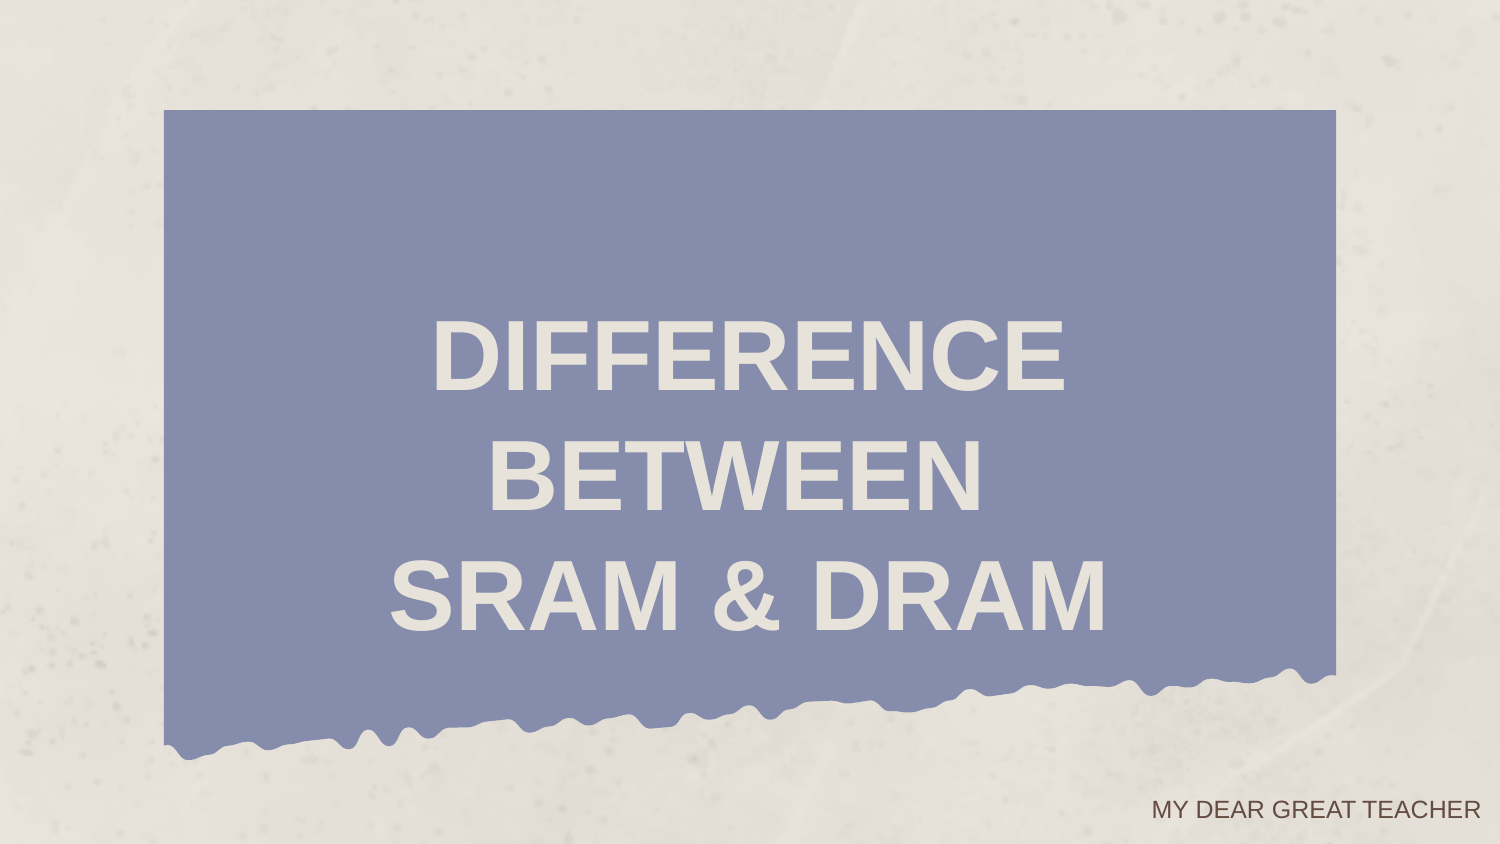

# DIFFERENCE BETWEEN SRAM & DRAM
MY DEAR GREAT TEACHER